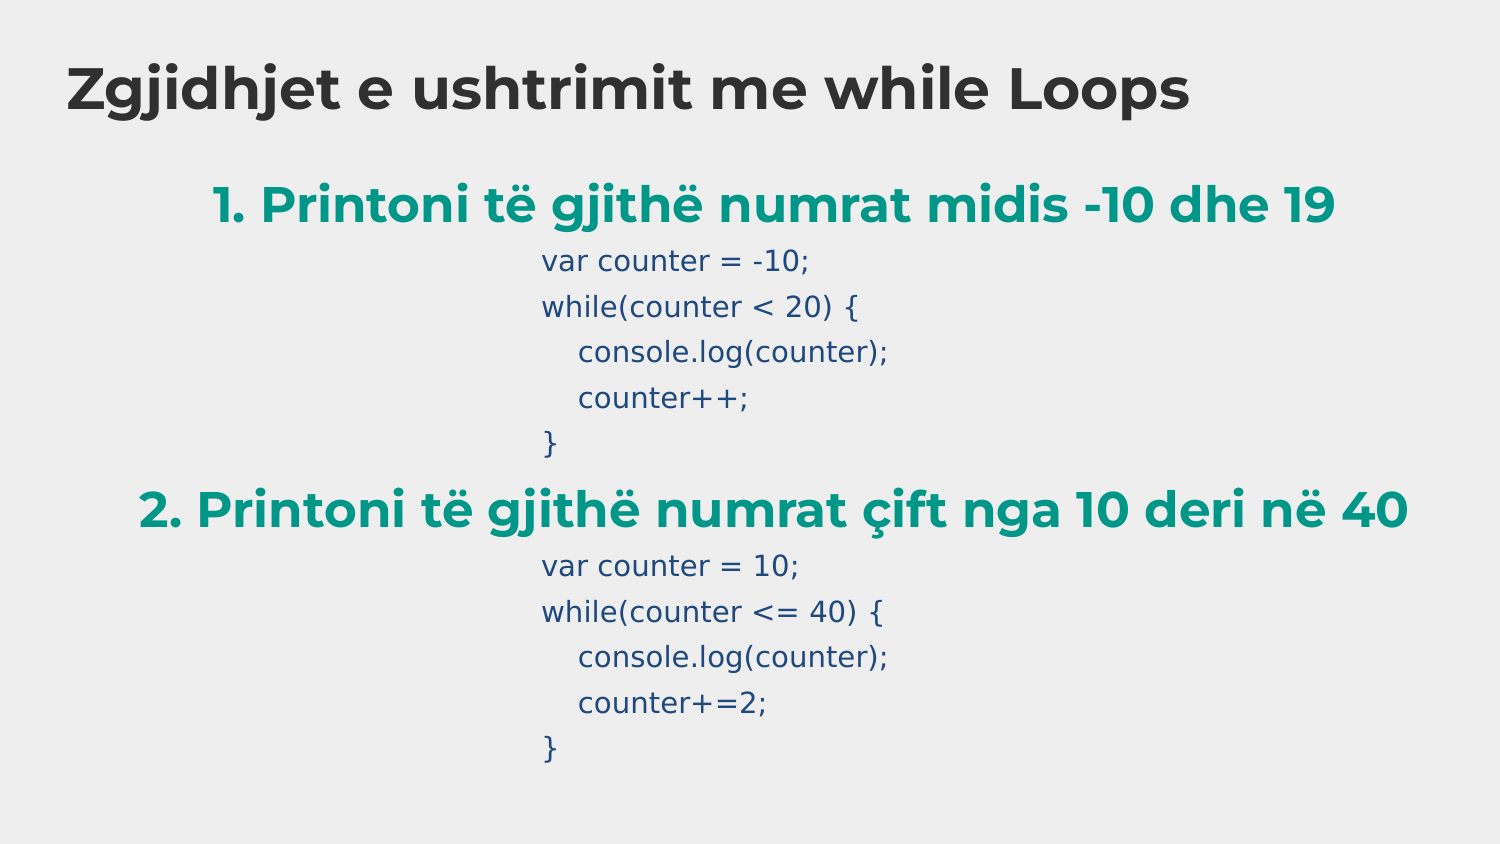

# Zgjidhjet e ushtrimit me while Loops
1. Printoni të gjithë numrat midis -10 dhe 19
var counter = -10;
while(counter < 20) {
    console.log(counter);
    counter++;
}
2. Printoni të gjithë numrat çift nga 10 deri në 40
var counter = 10;
while(counter <= 40) {
    console.log(counter);
    counter+=2;
}